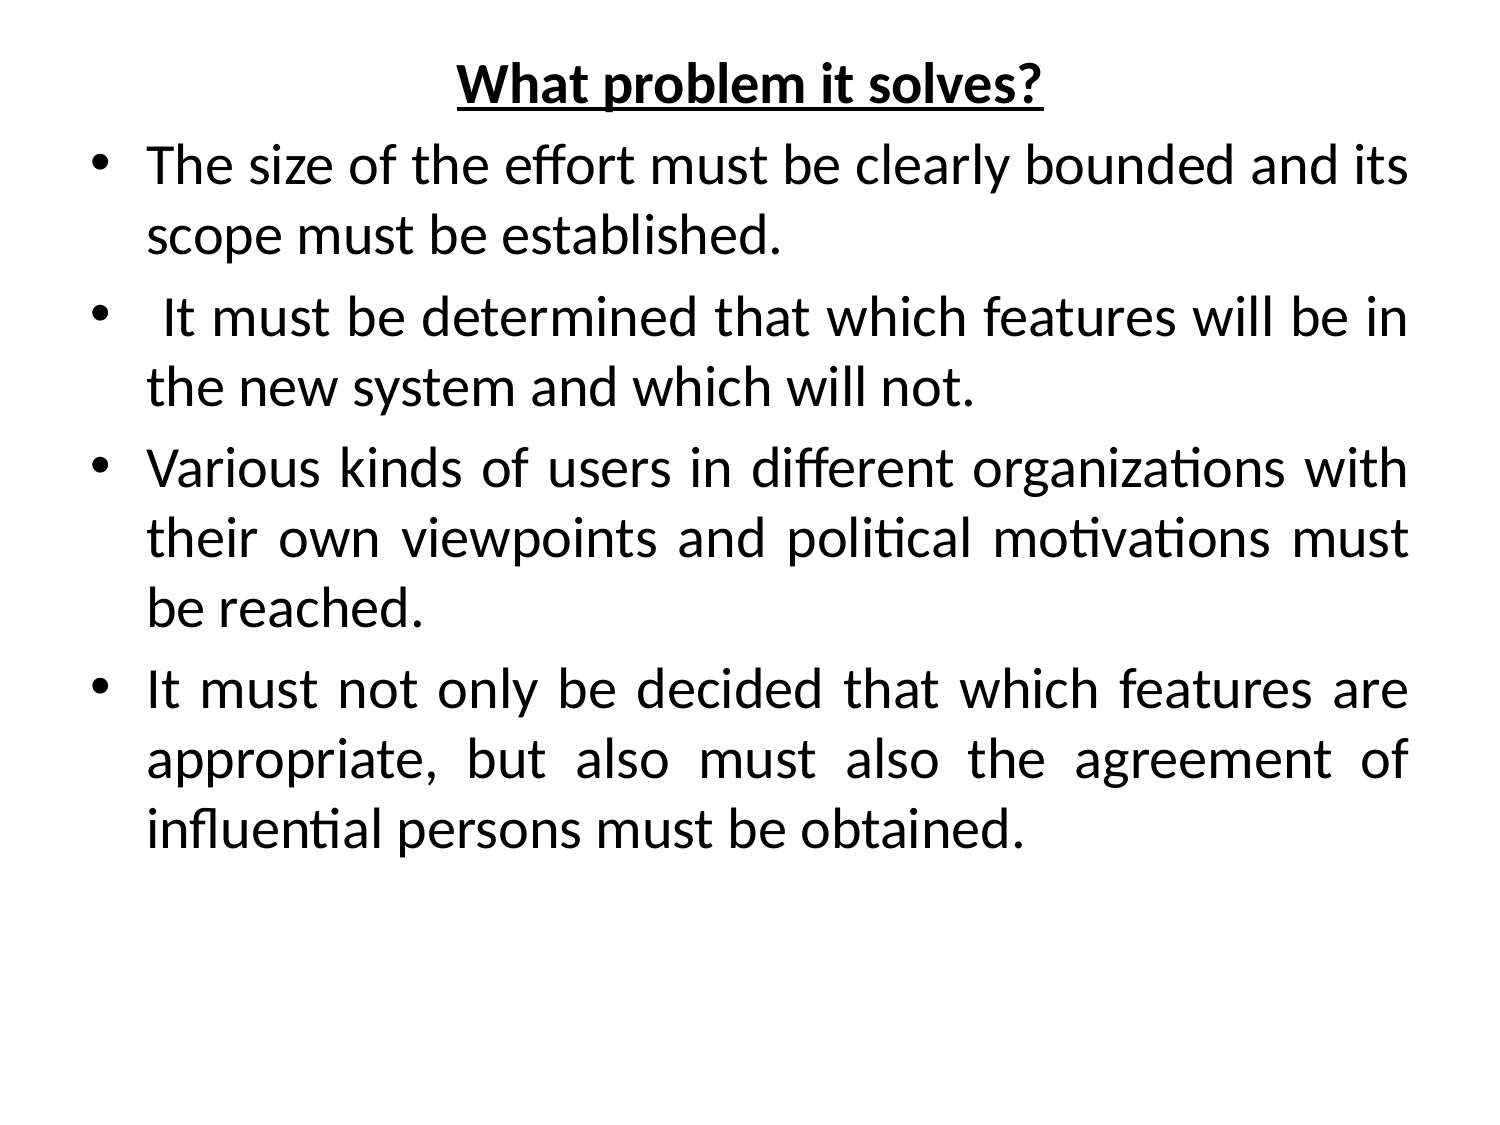

What problem it solves?
The size of the effort must be clearly bounded and its scope must be established.
 It must be determined that which features will be in the new system and which will not.
Various kinds of users in different organizations with their own viewpoints and political motivations must be reached.
It must not only be decided that which features are appropriate, but also must also the agreement of influential persons must be obtained.